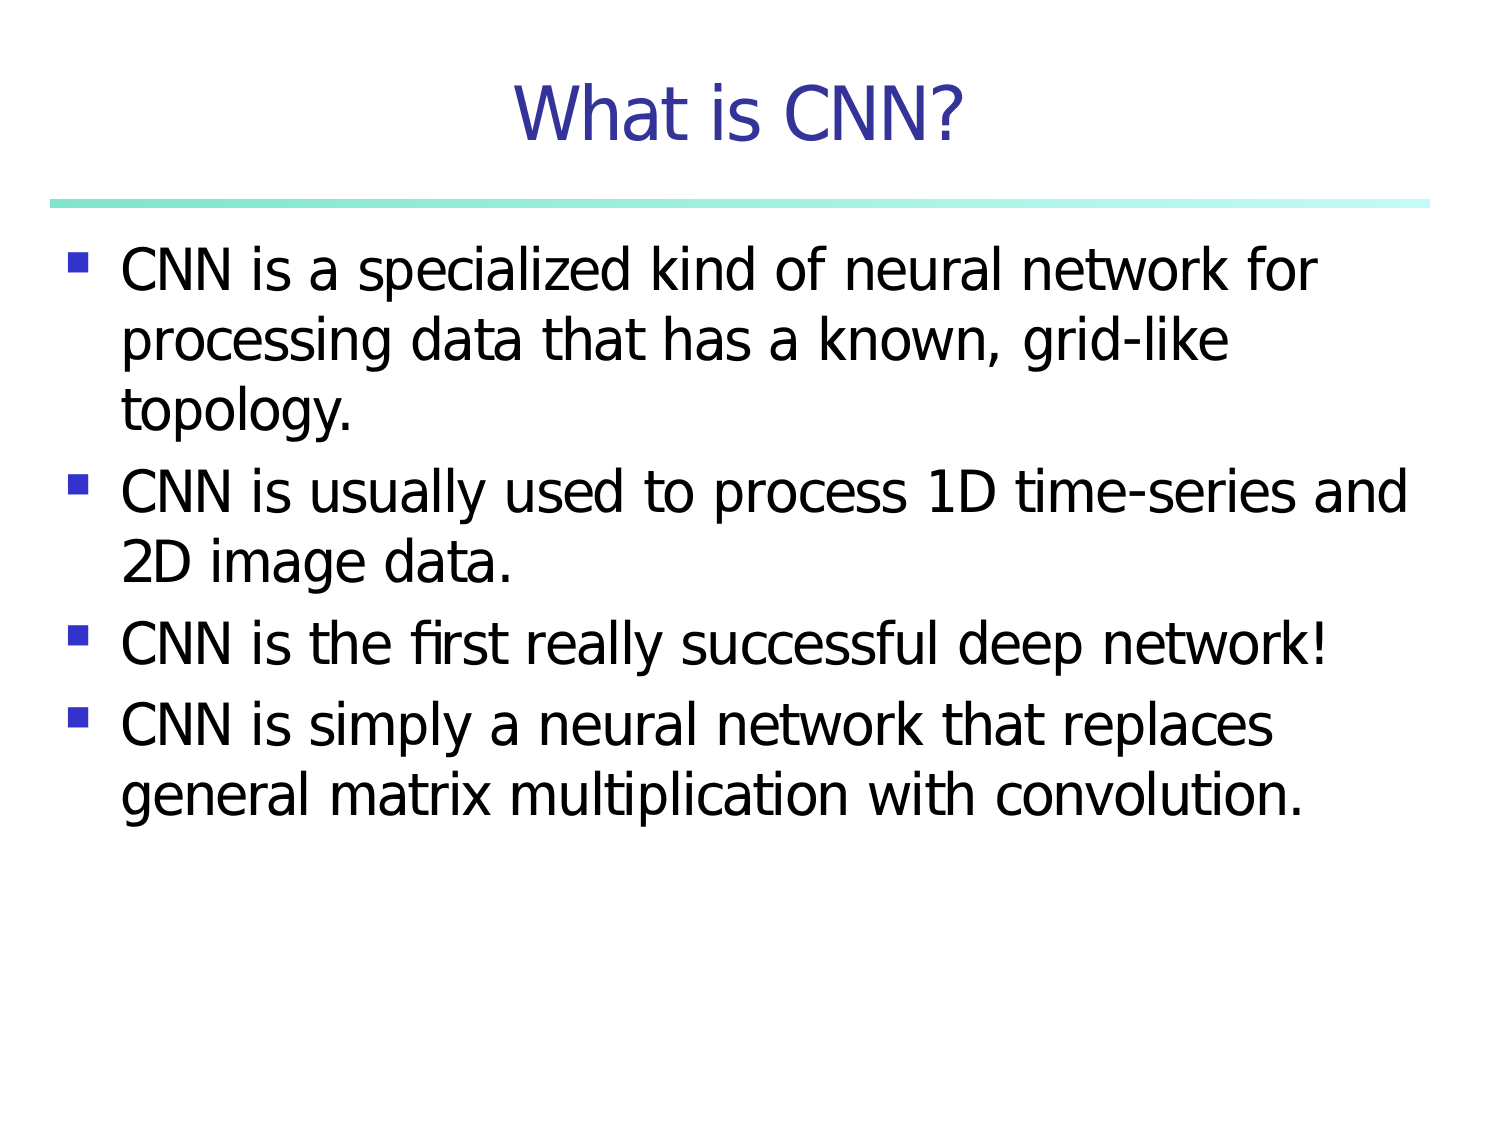

# What is CNN?
CNN is a specialized kind of neural network for processing data that has a known, grid-like topology.
CNN is usually used to process 1D time-series and 2D image data.
CNN is the first really successful deep network!
CNN is simply a neural network that replaces general matrix multiplication with convolution.